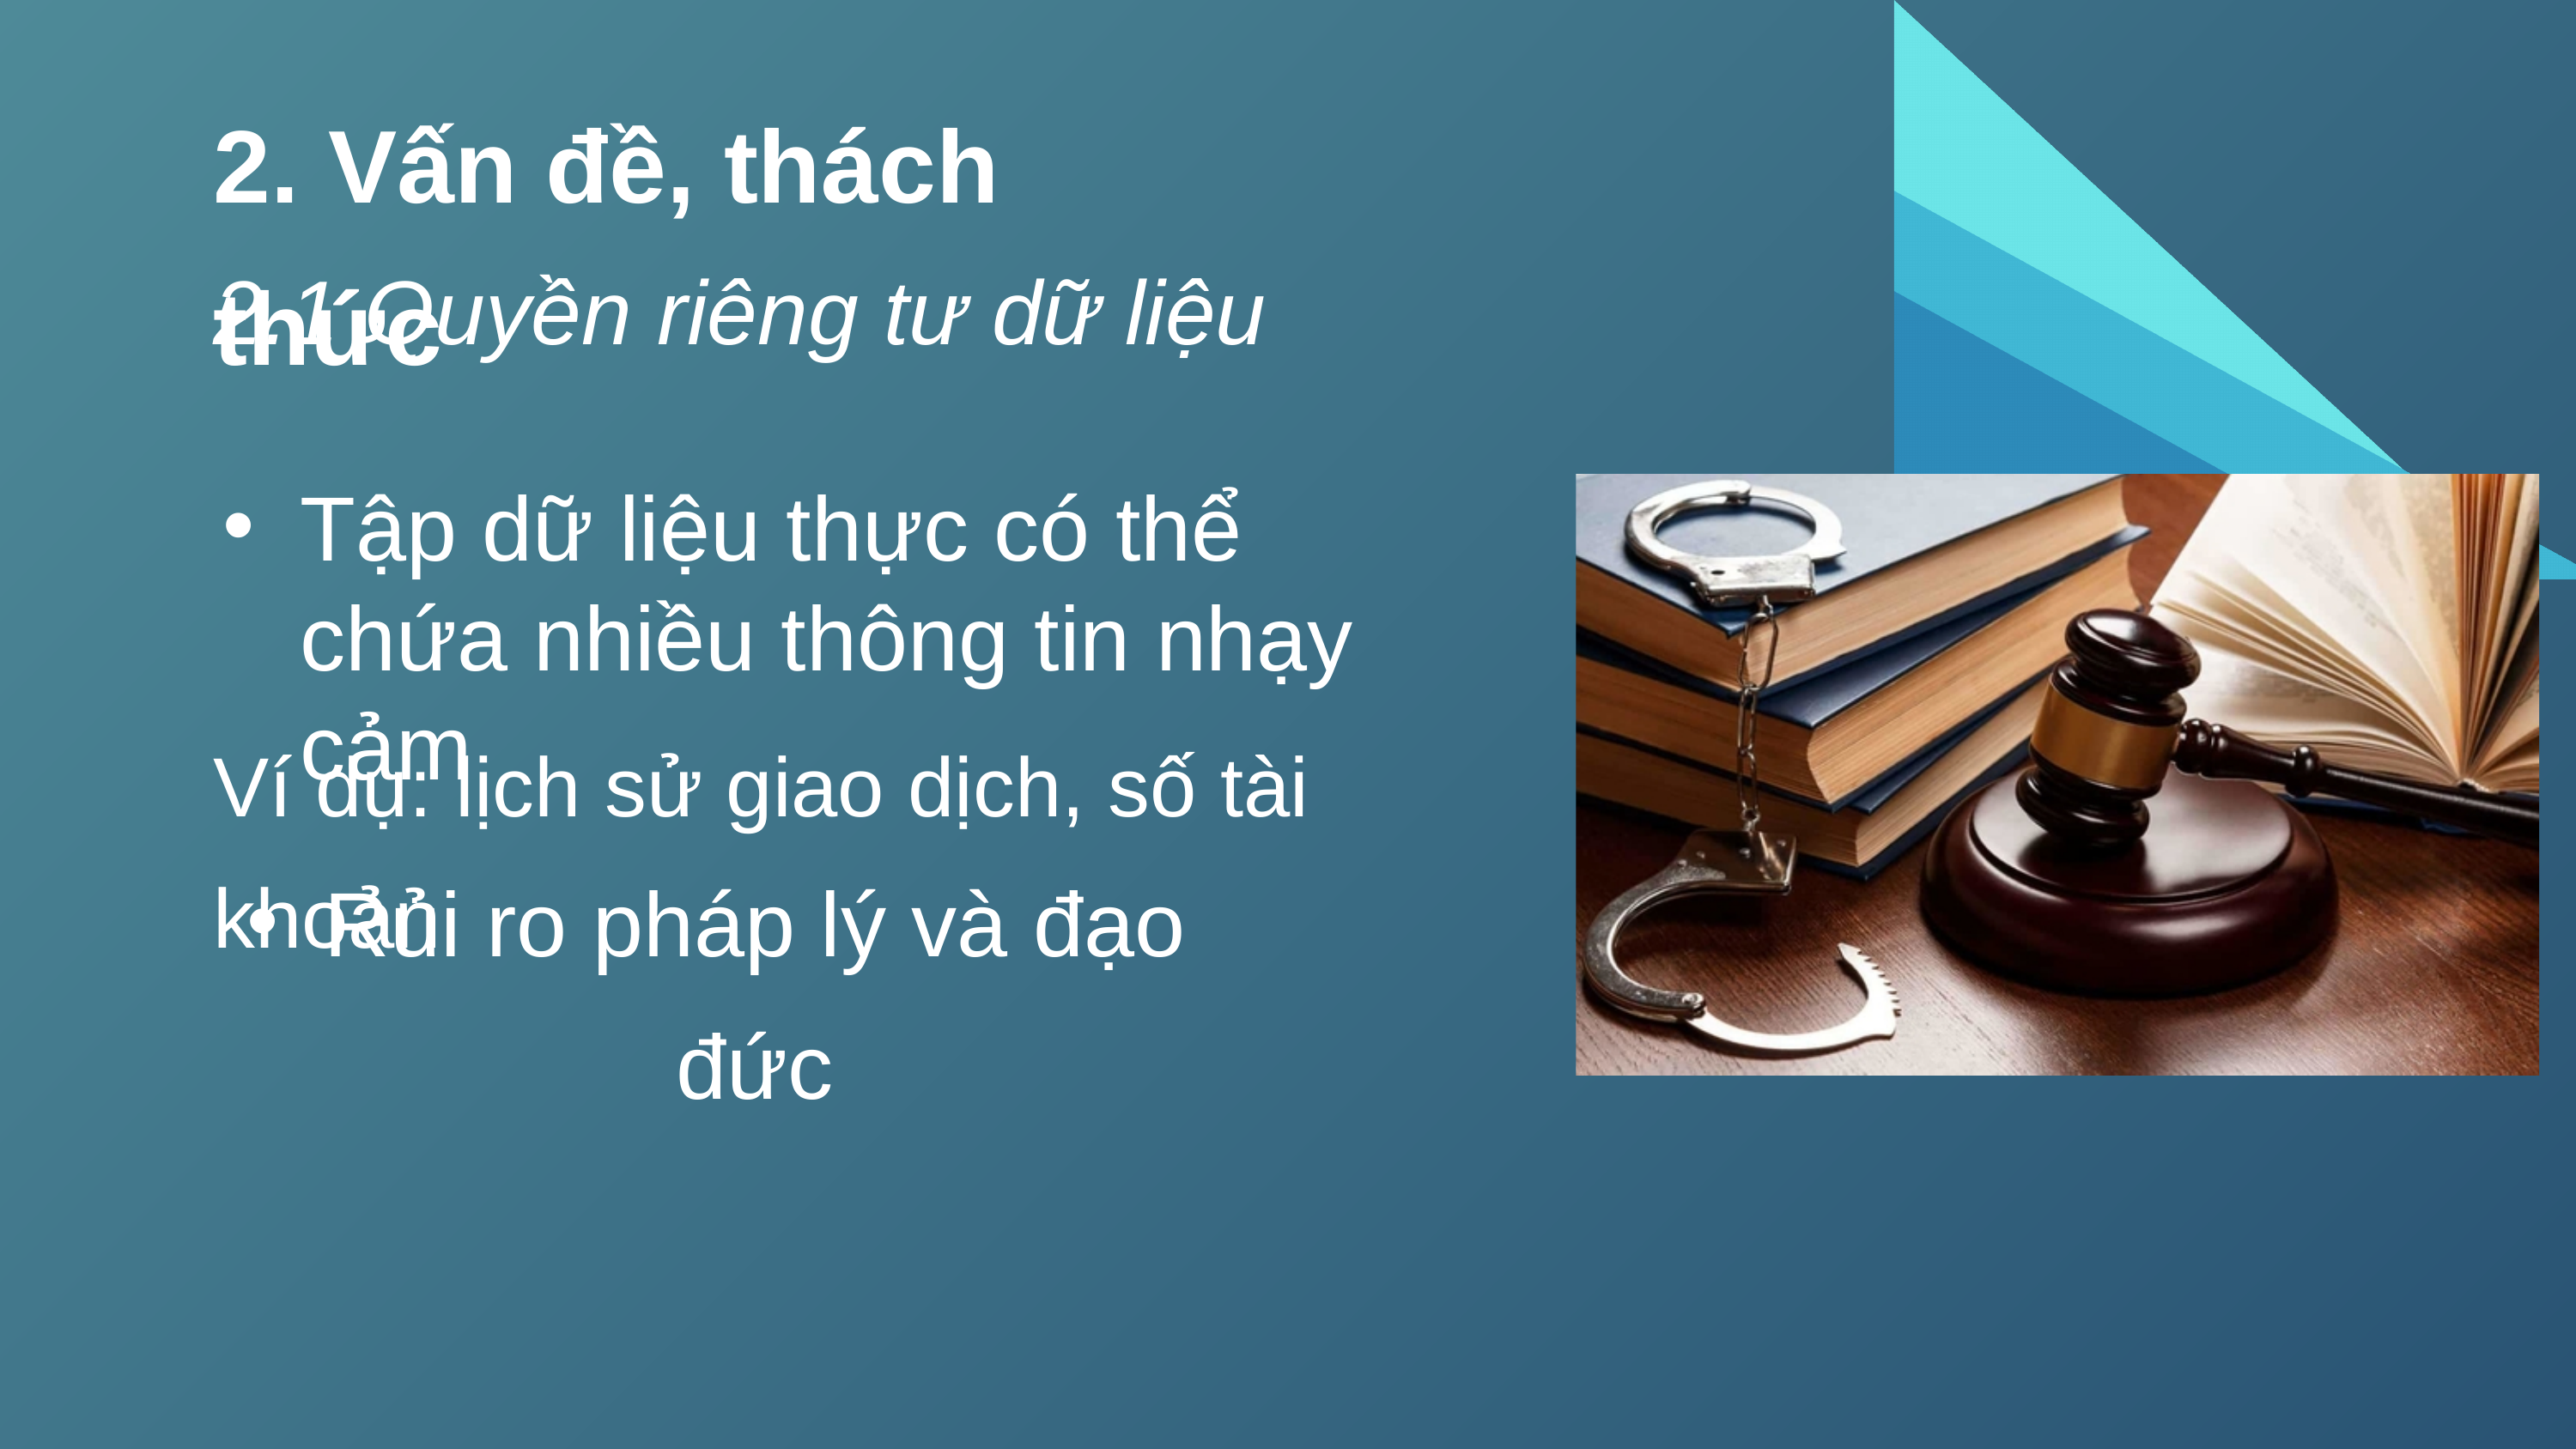

2. Vấn đề, thách thức
2.1 Quyền riêng tư dữ liệu
Tập dữ liệu thực có thể chứa nhiều thông tin nhạy cảm

Ví dụ: lịch sử giao dịch, số tài khoản
Rủi ro pháp lý và đạo đức